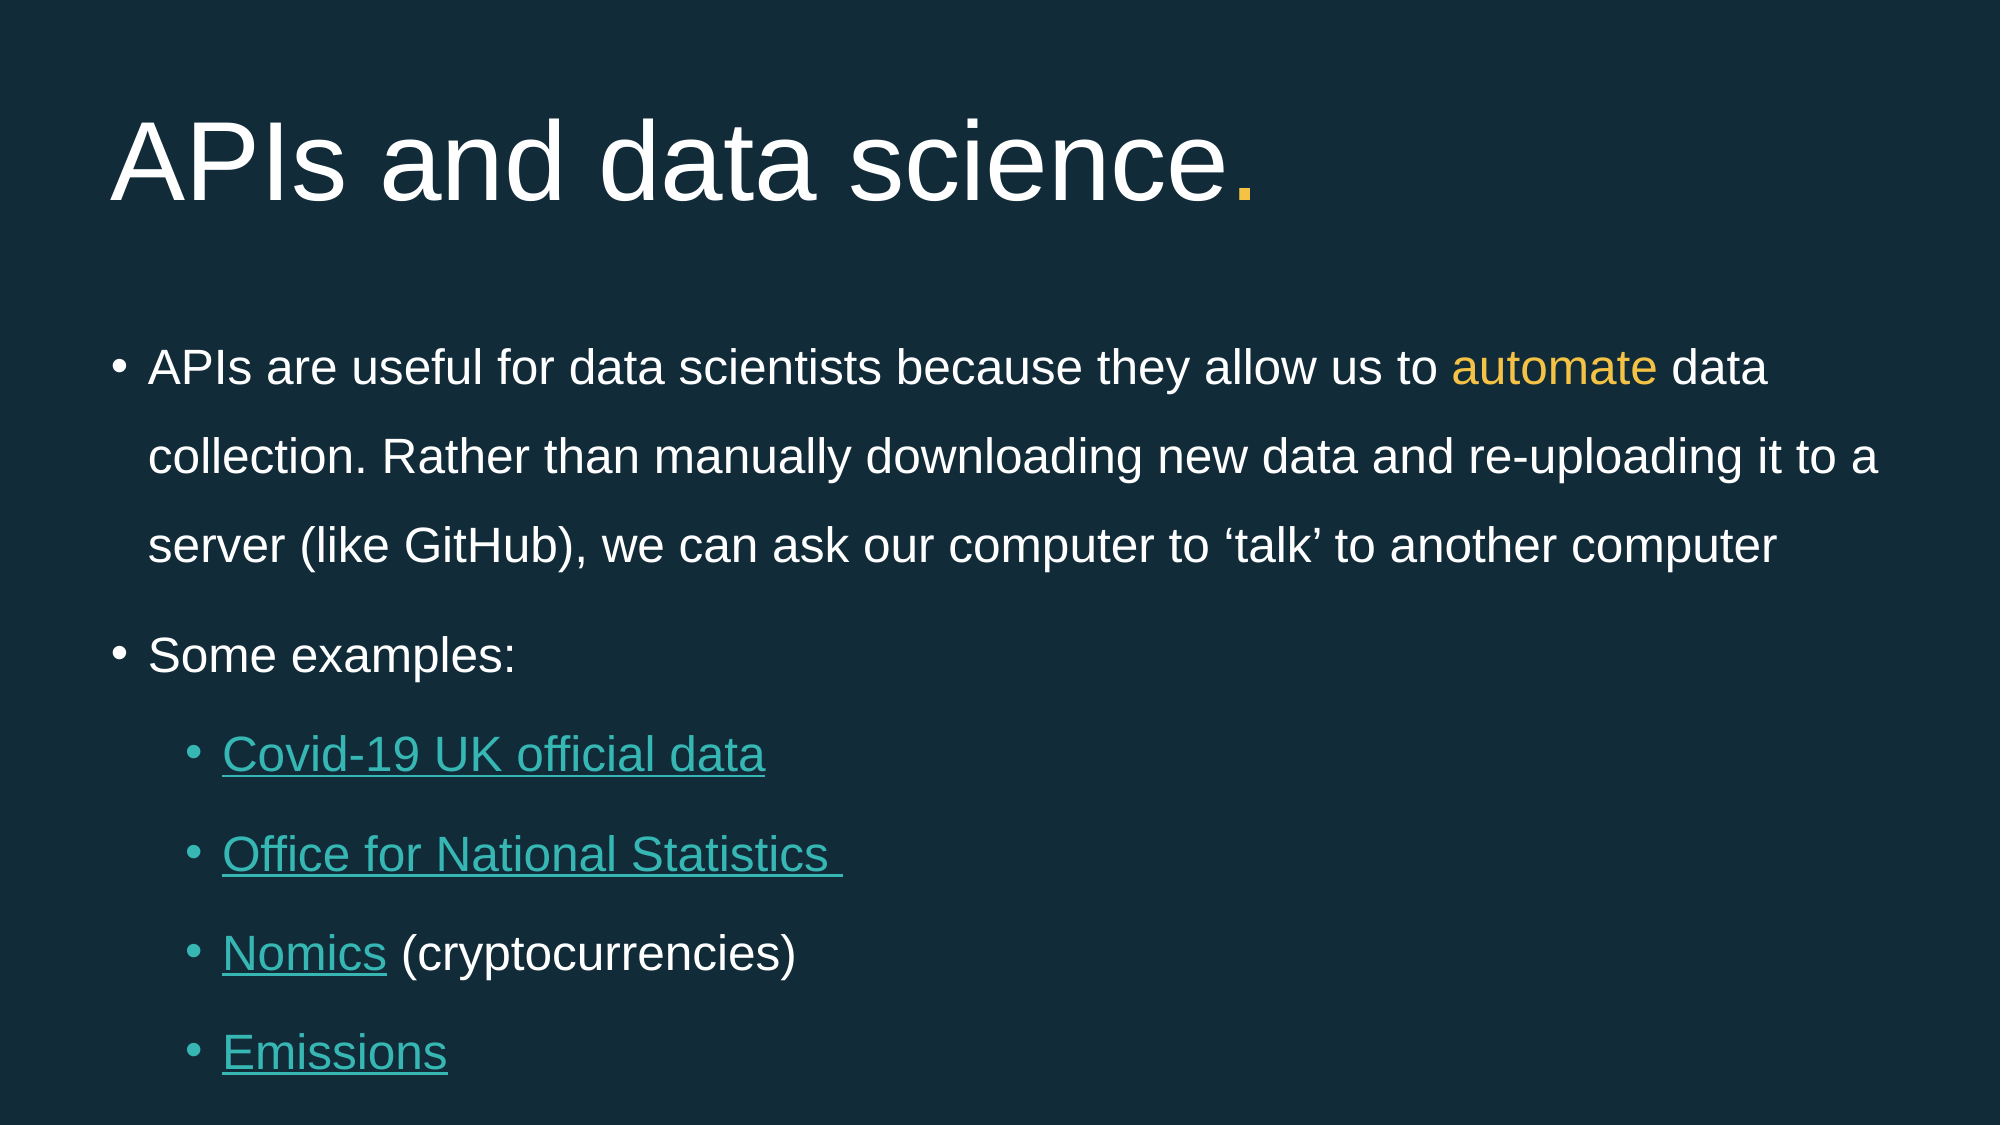

# APIs and data science.
APIs are useful for data scientists because they allow us to automate data collection. Rather than manually downloading new data and re-uploading it to a server (like GitHub), we can ask our computer to ‘talk’ to another computer
Some examples:
Covid-19 UK official data
Office for National Statistics
Nomics (cryptocurrencies)
Emissions